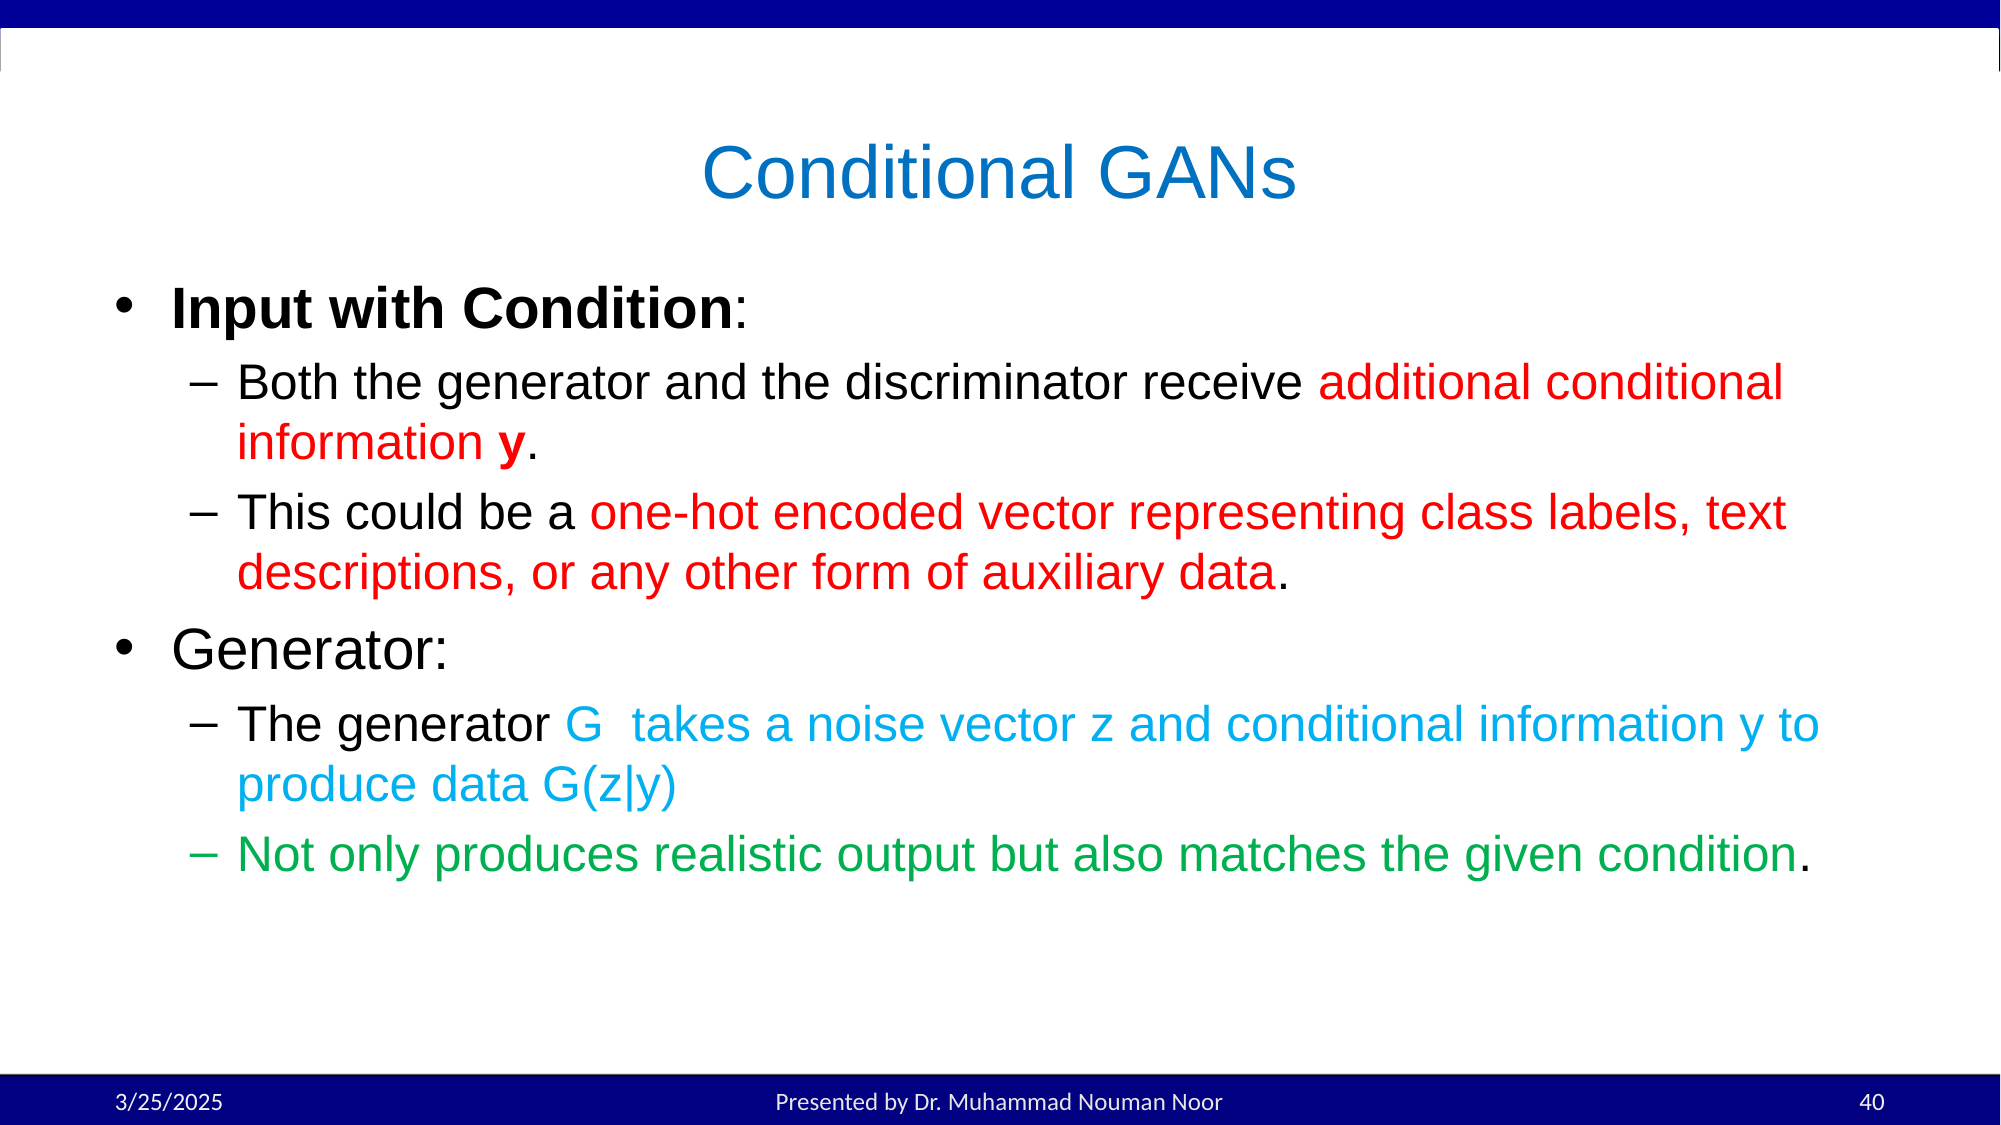

# Conditional GANs
Input with Condition:
Both the generator and the discriminator receive additional conditional information y.
This could be a one-hot encoded vector representing class labels, text descriptions, or any other form of auxiliary data.
Generator:
The generator G  takes a noise vector z and conditional information y to produce data G(z|y)
Not only produces realistic output but also matches the given condition.

3/25/2025
Presented by Dr. Muhammad Nouman Noor
40